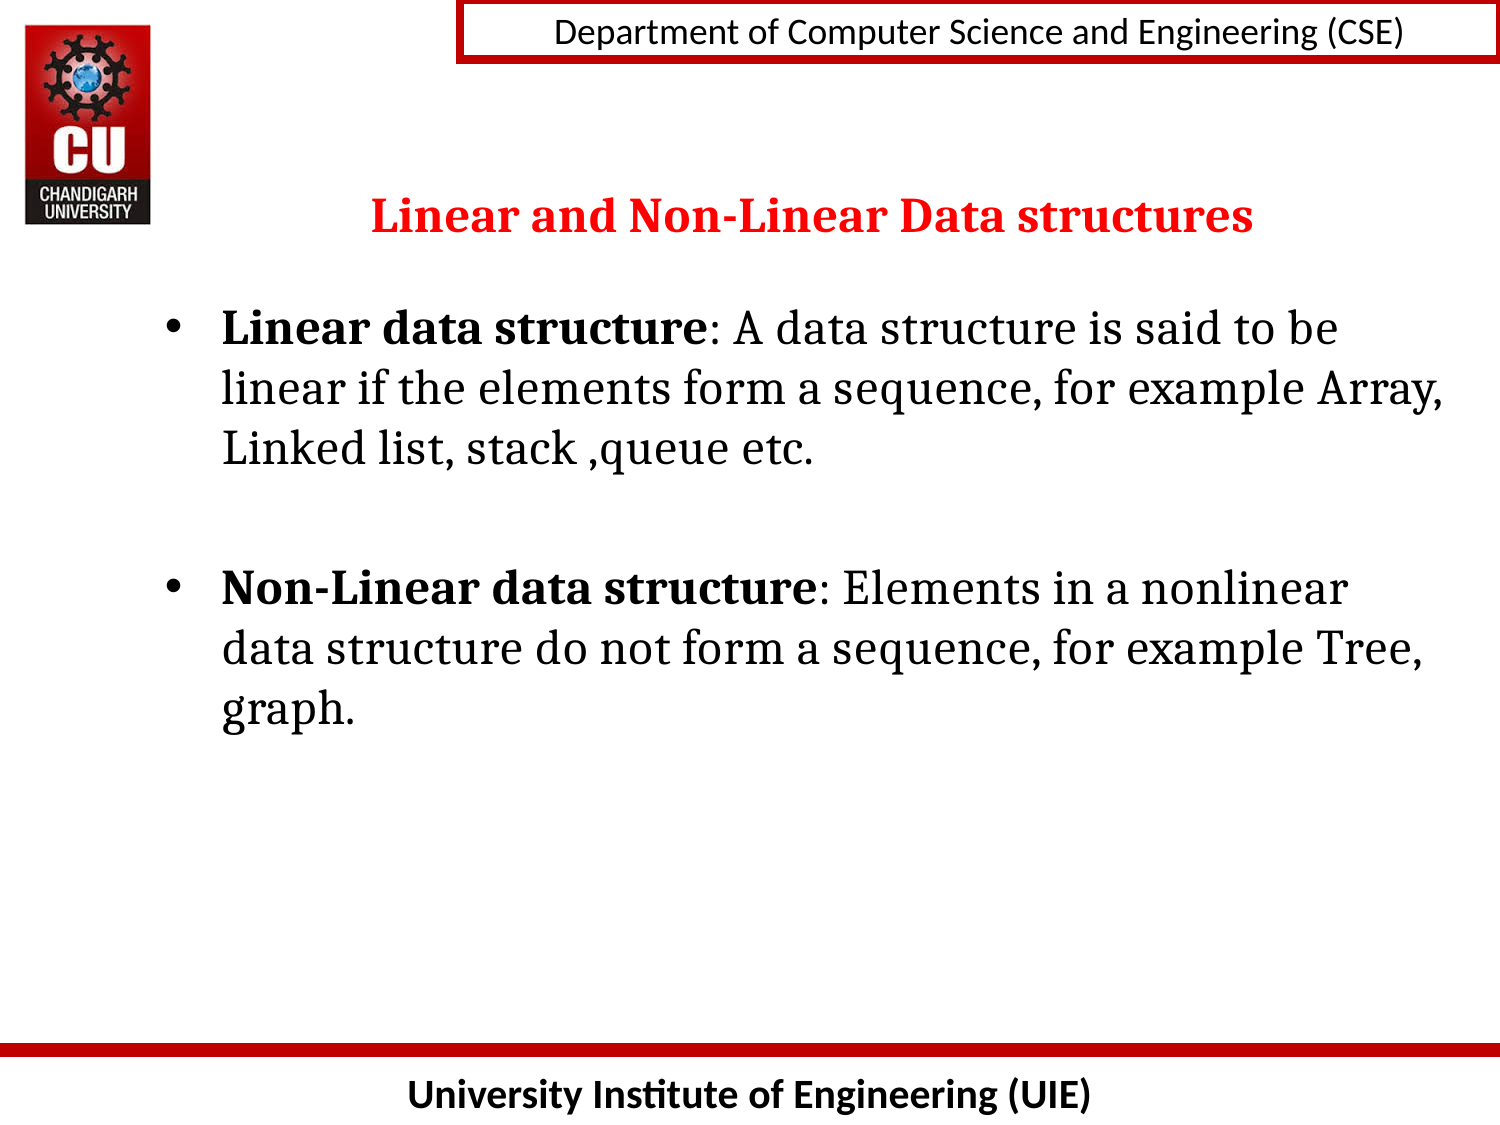

# Linear and Non-Linear Data structures
Linear data structure: A data structure is said to be linear if the elements form a sequence, for example Array, Linked list, stack ,queue etc.

Non-Linear data structure: Elements in a nonlinear data structure do not form a sequence, for example Tree, graph.